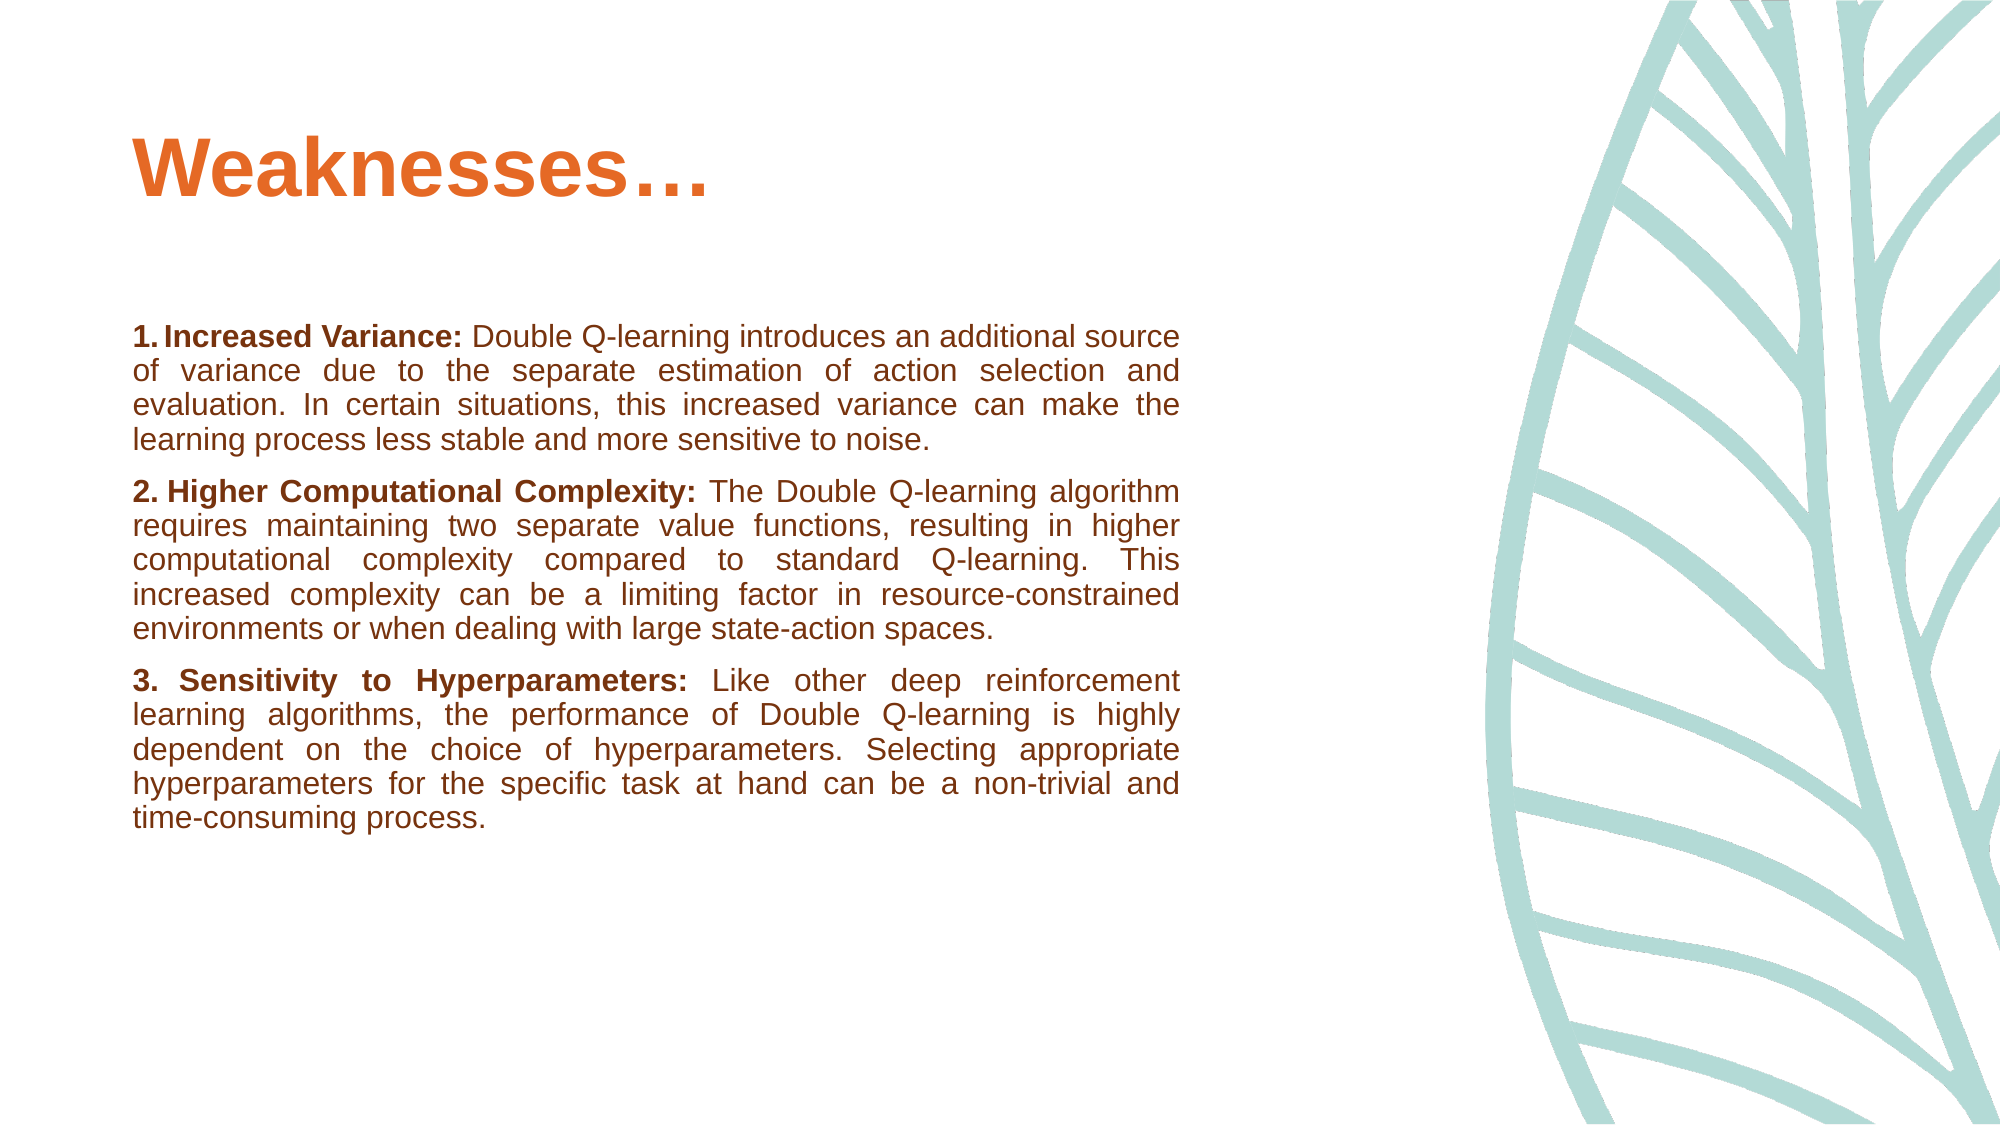

# Weaknesses…
 Increased Variance: Double Q-learning introduces an additional source of variance due to the separate estimation of action selection and evaluation. In certain situations, this increased variance can make the learning process less stable and more sensitive to noise.
 Higher Computational Complexity: The Double Q-learning algorithm requires maintaining two separate value functions, resulting in higher computational complexity compared to standard Q-learning. This increased complexity can be a limiting factor in resource-constrained environments or when dealing with large state-action spaces.
 Sensitivity to Hyperparameters: Like other deep reinforcement learning algorithms, the performance of Double Q-learning is highly dependent on the choice of hyperparameters. Selecting appropriate hyperparameters for the specific task at hand can be a non-trivial and time-consuming process.